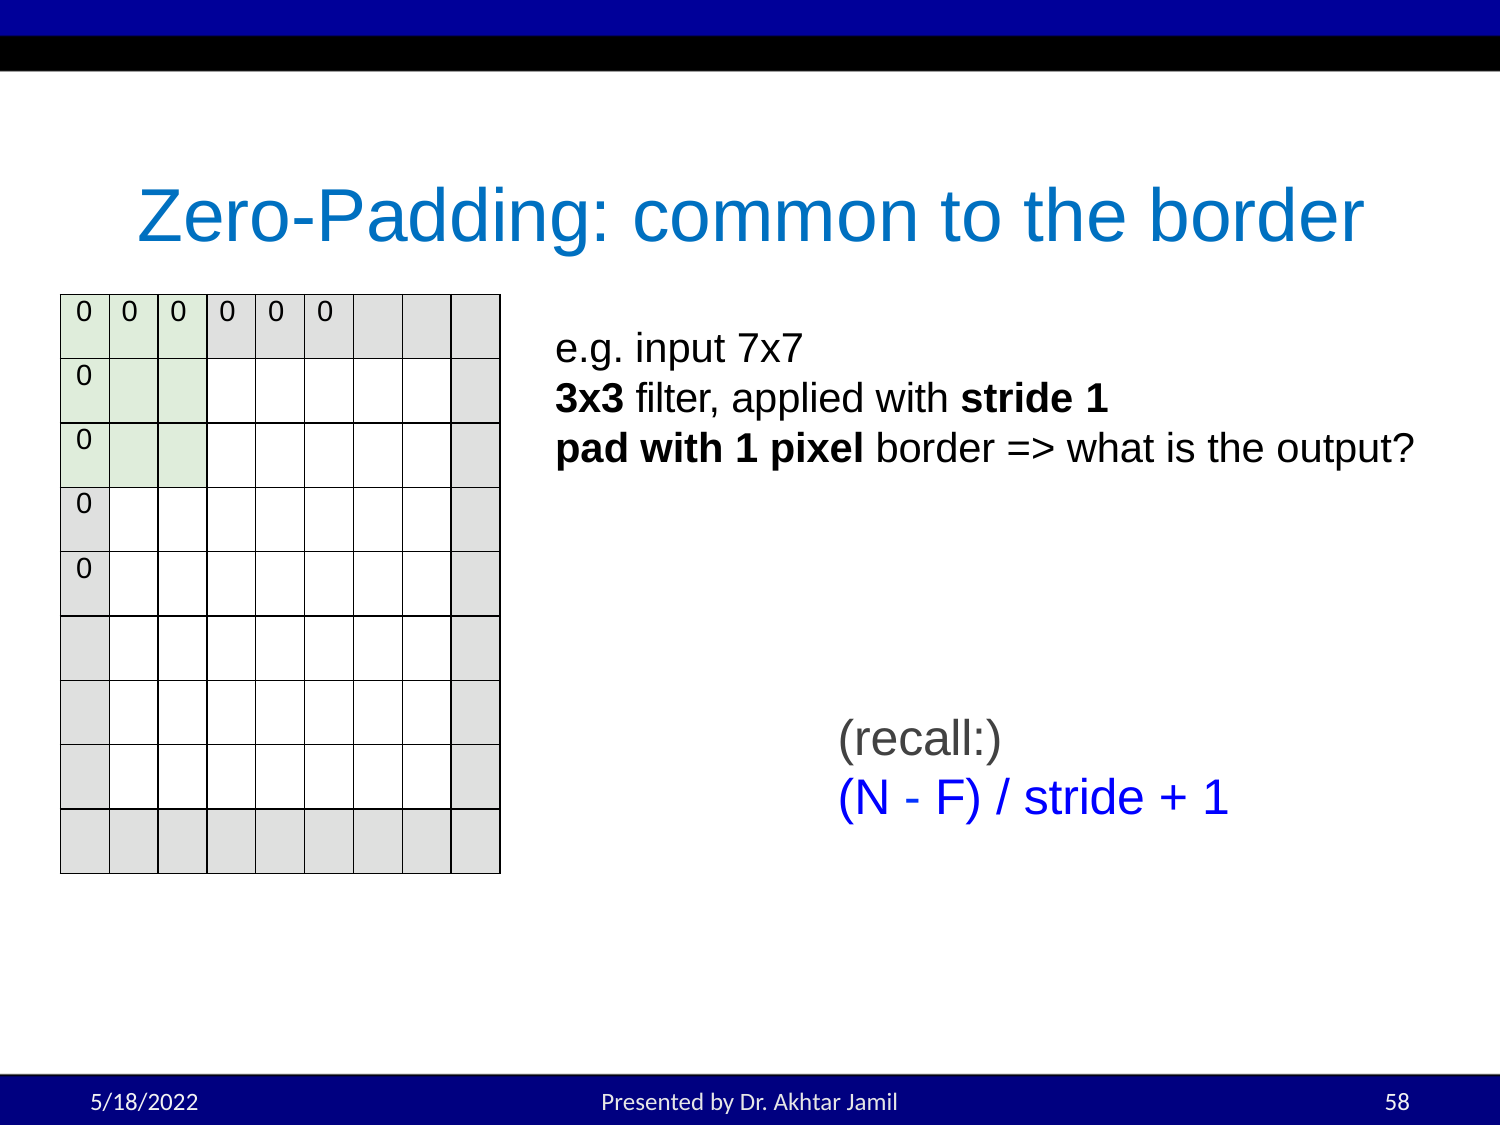

# Zero-Padding: common to the border
| 0 | 0 | 0 | 0 | 0 | 0 |  |  |  |
| --- | --- | --- | --- | --- | --- | --- | --- | --- |
| 0 |  |  |  |  |  |  |  |  |
| 0 |  |  |  |  |  |  |  |  |
| 0 |  |  |  |  |  |  |  |  |
| 0 |  |  |  |  |  |  |  |  |
|  |  |  |  |  |  |  |  |  |
|  |  |  |  |  |  |  |  |  |
|  |  |  |  |  |  |  |  |  |
|  |  |  |  |  |  |  |  |  |
e.g. input 7x7
3x3 filter, applied with stride 1
pad with 1 pixel border => what is the output?
(recall:)
(N - F) / stride + 1
5/18/2022
Presented by Dr. Akhtar Jamil
58